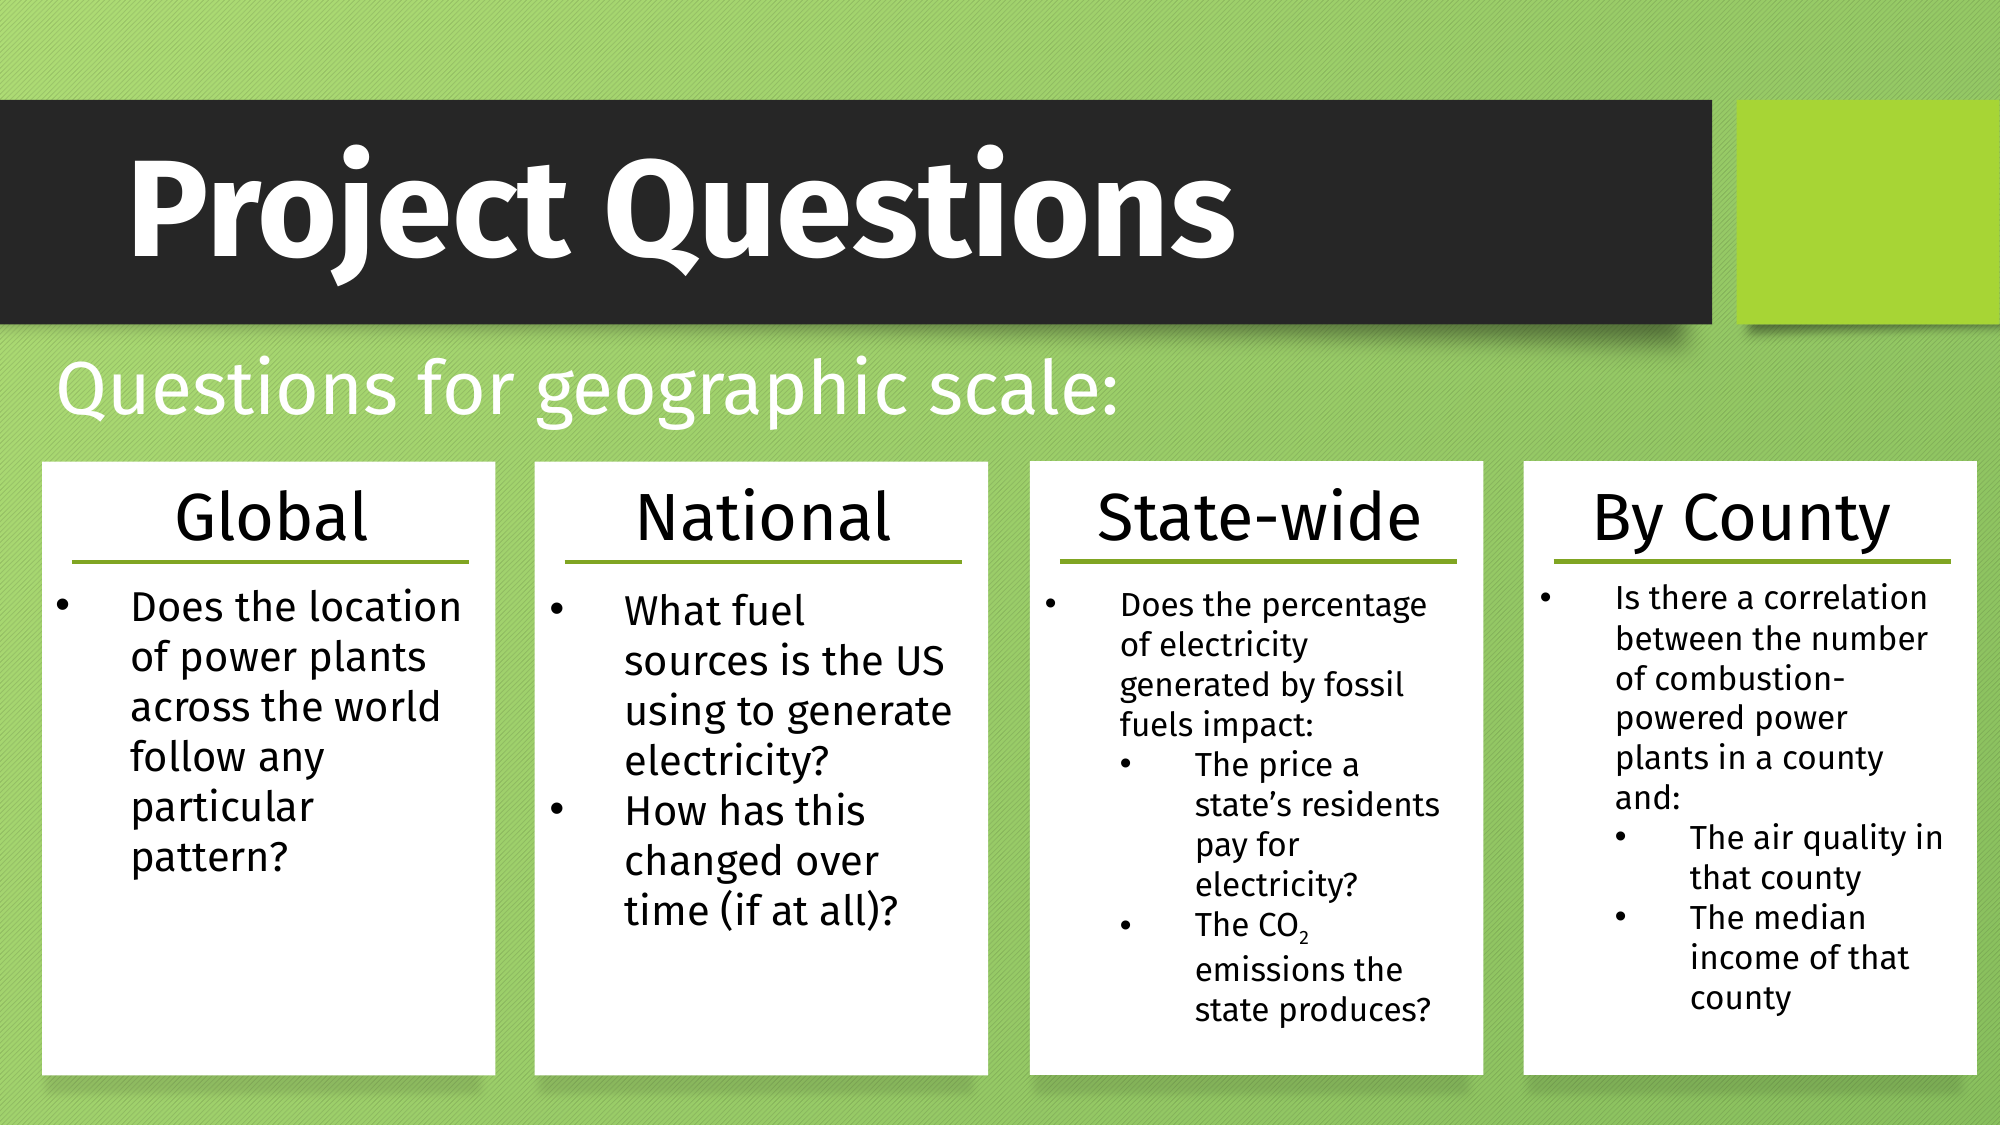

# Project Questions
Questions for geographic scale:
S
State-wide
S
By County
S
Global
S
National
Is there a correlation between the number of combustion-powered power plants in a county and:
The air quality in that county
The median income of that county

Does the location of power plants across the world follow any particular pattern?
What fuel sources is the US using to generate electricity?
How has this changed over time (if at all)?
Does the percentage of electricity generated by fossil fuels impact:
The price a state’s residents pay for electricity?
The CO2 emissions the state produces?